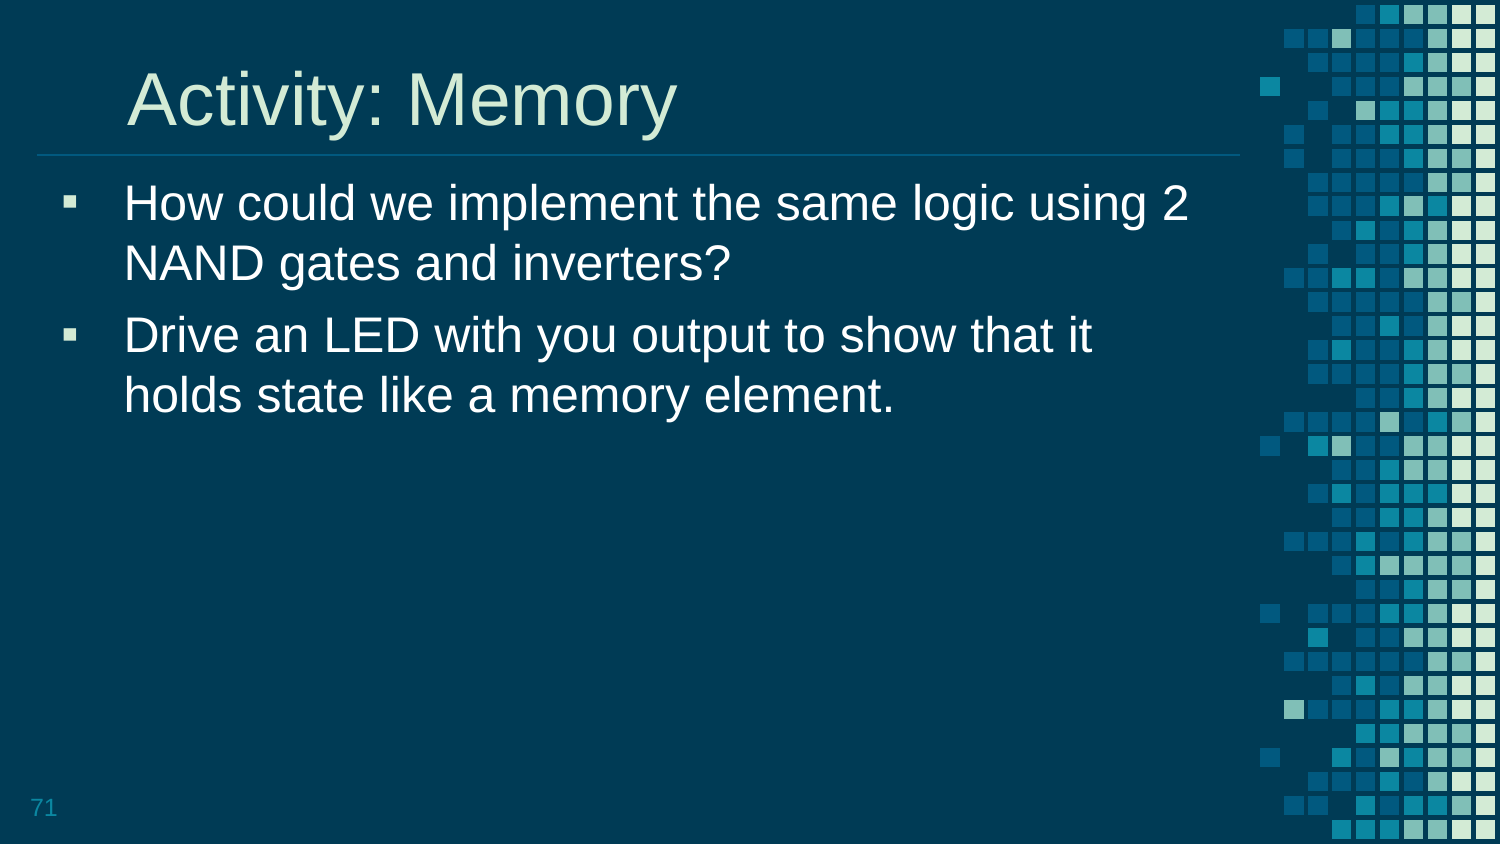

# Activity: Memory
How could we implement the same logic using 2 NAND gates and inverters?
Drive an LED with you output to show that it holds state like a memory element.
71